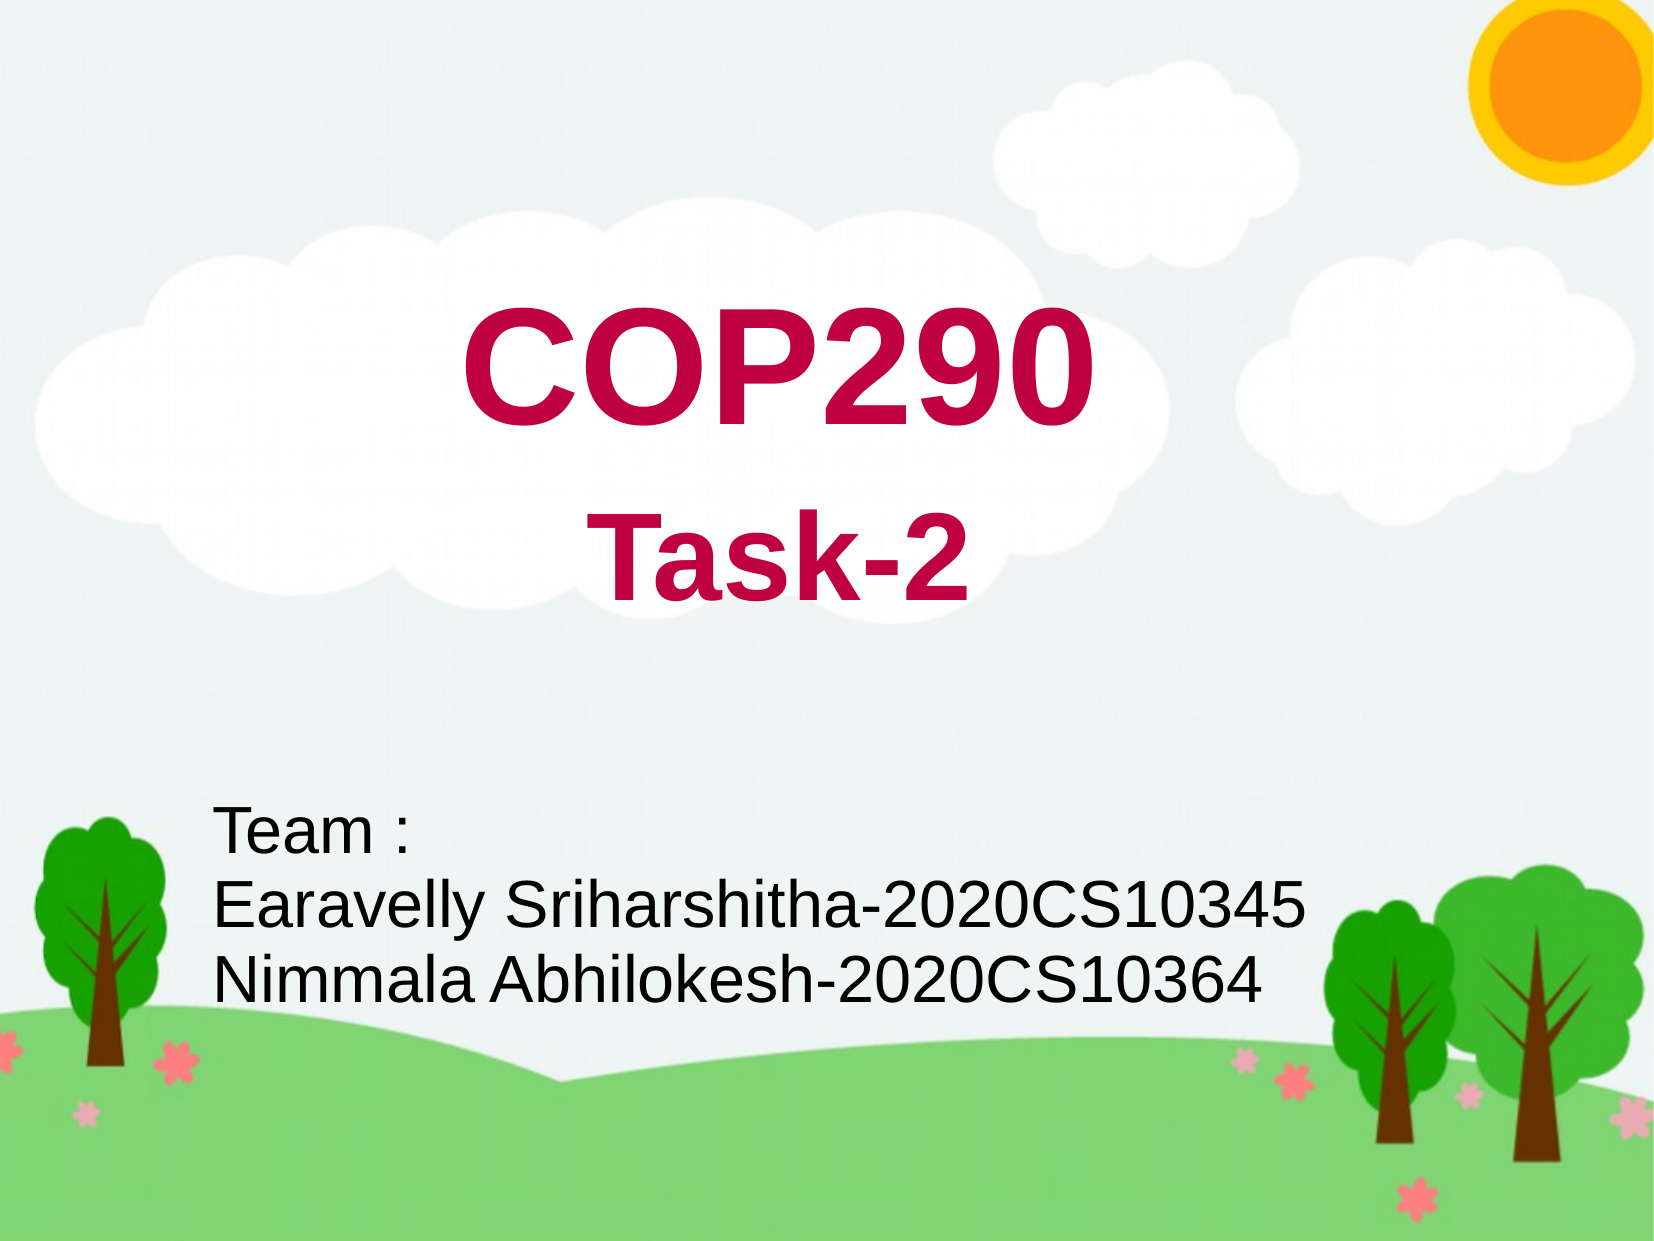

COP290
Task-2
Team :
Earavelly Sriharshitha-2020CS10345
Nimmala Abhilokesh-2020CS10364